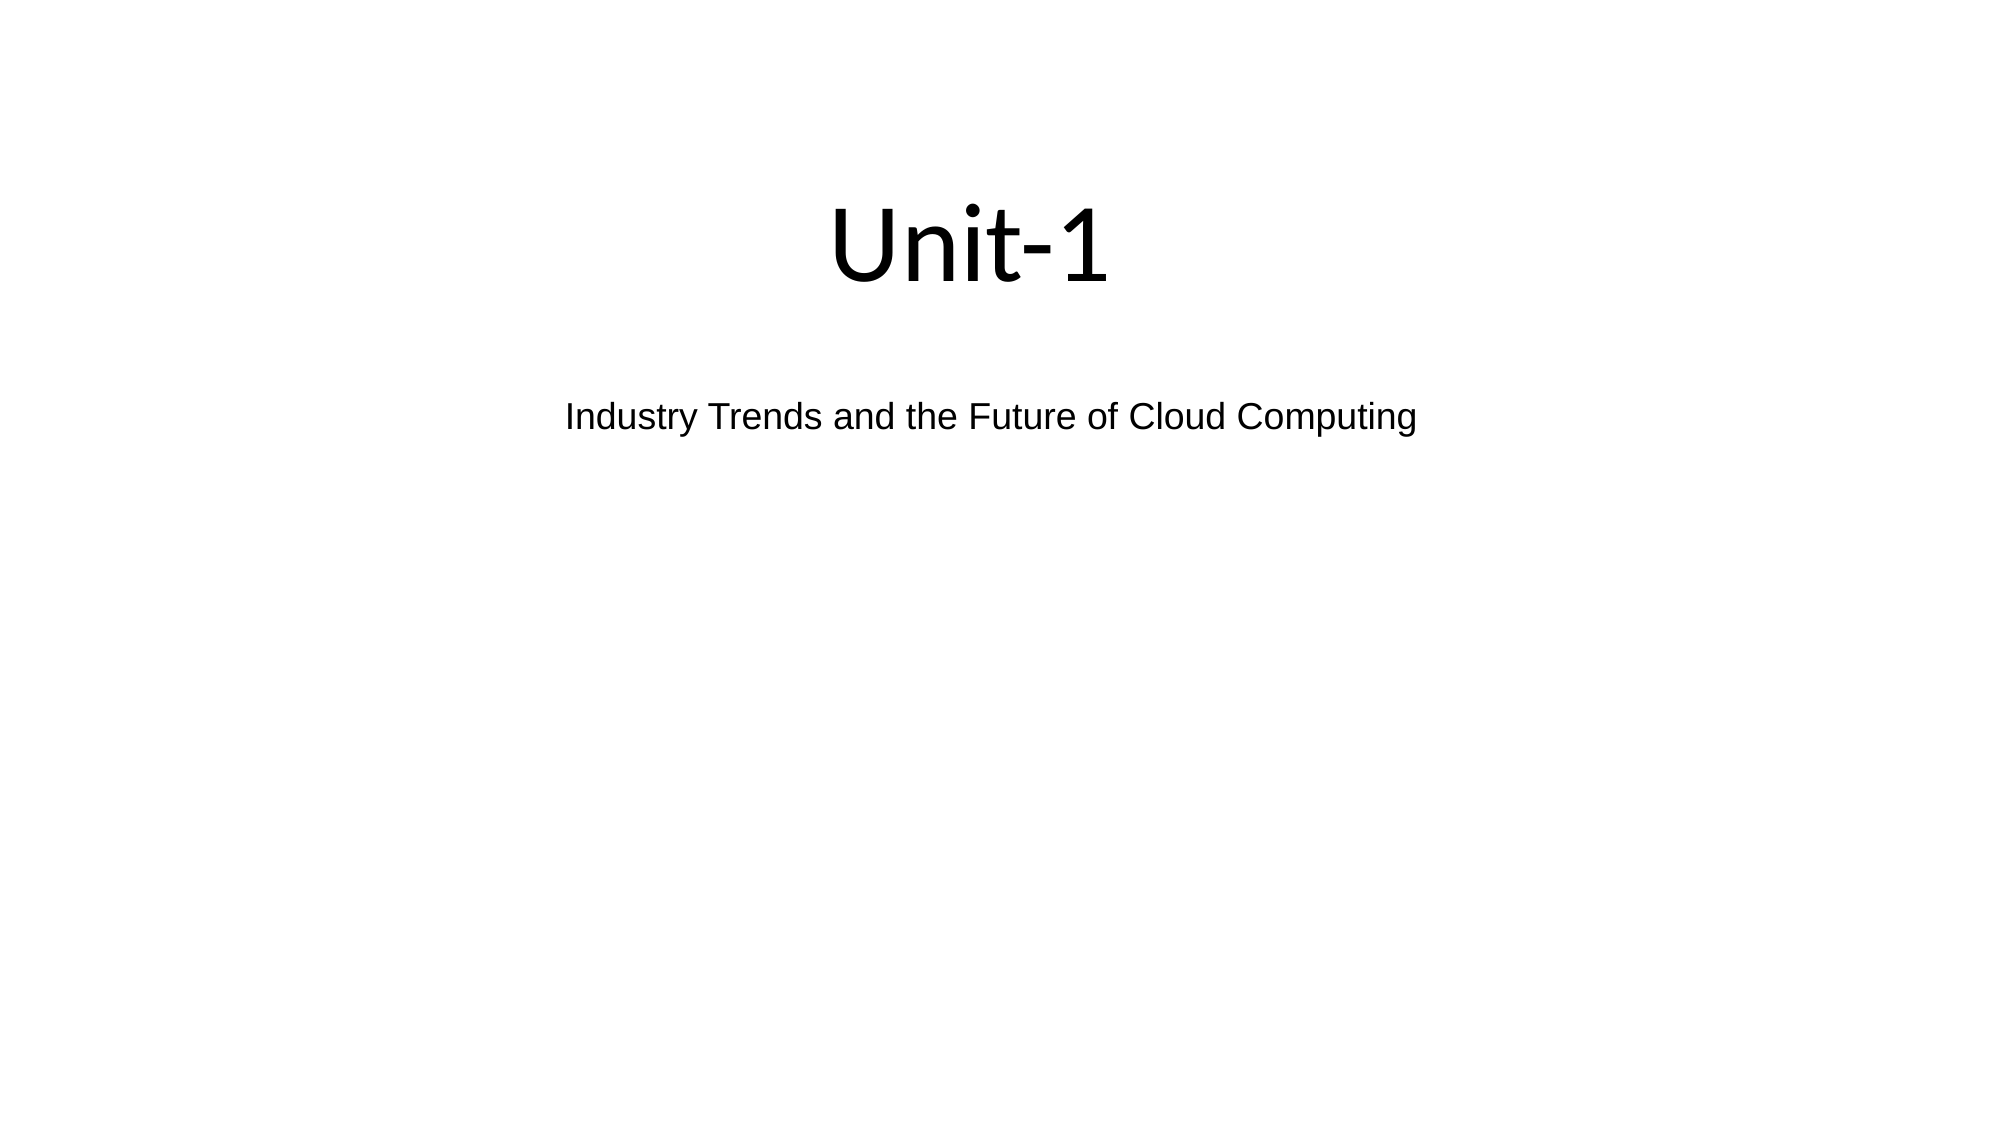

Unit-1
Industry Trends and the Future of Cloud Computing